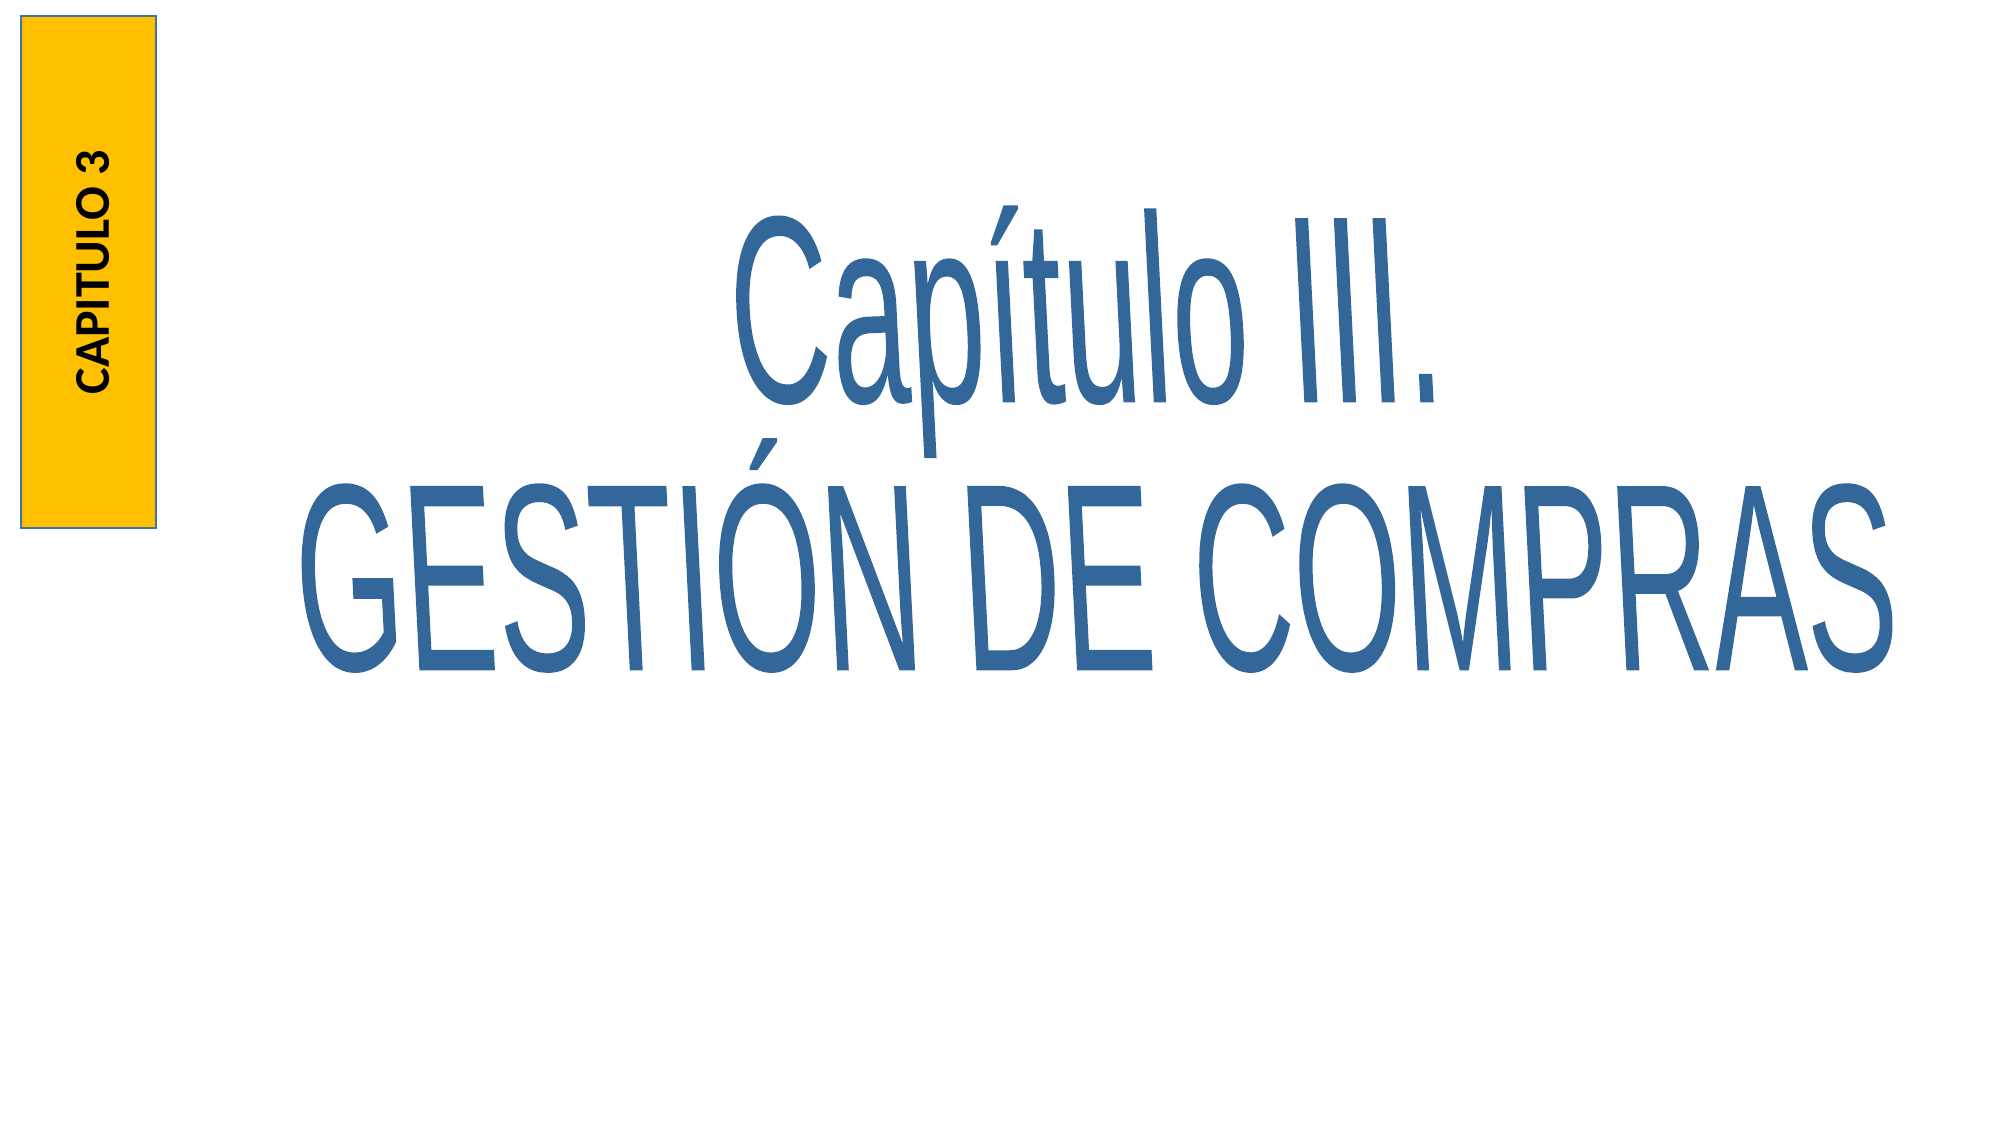

CAPITULO 3
Capítulo III.
GESTIÓN DE COMPRAS